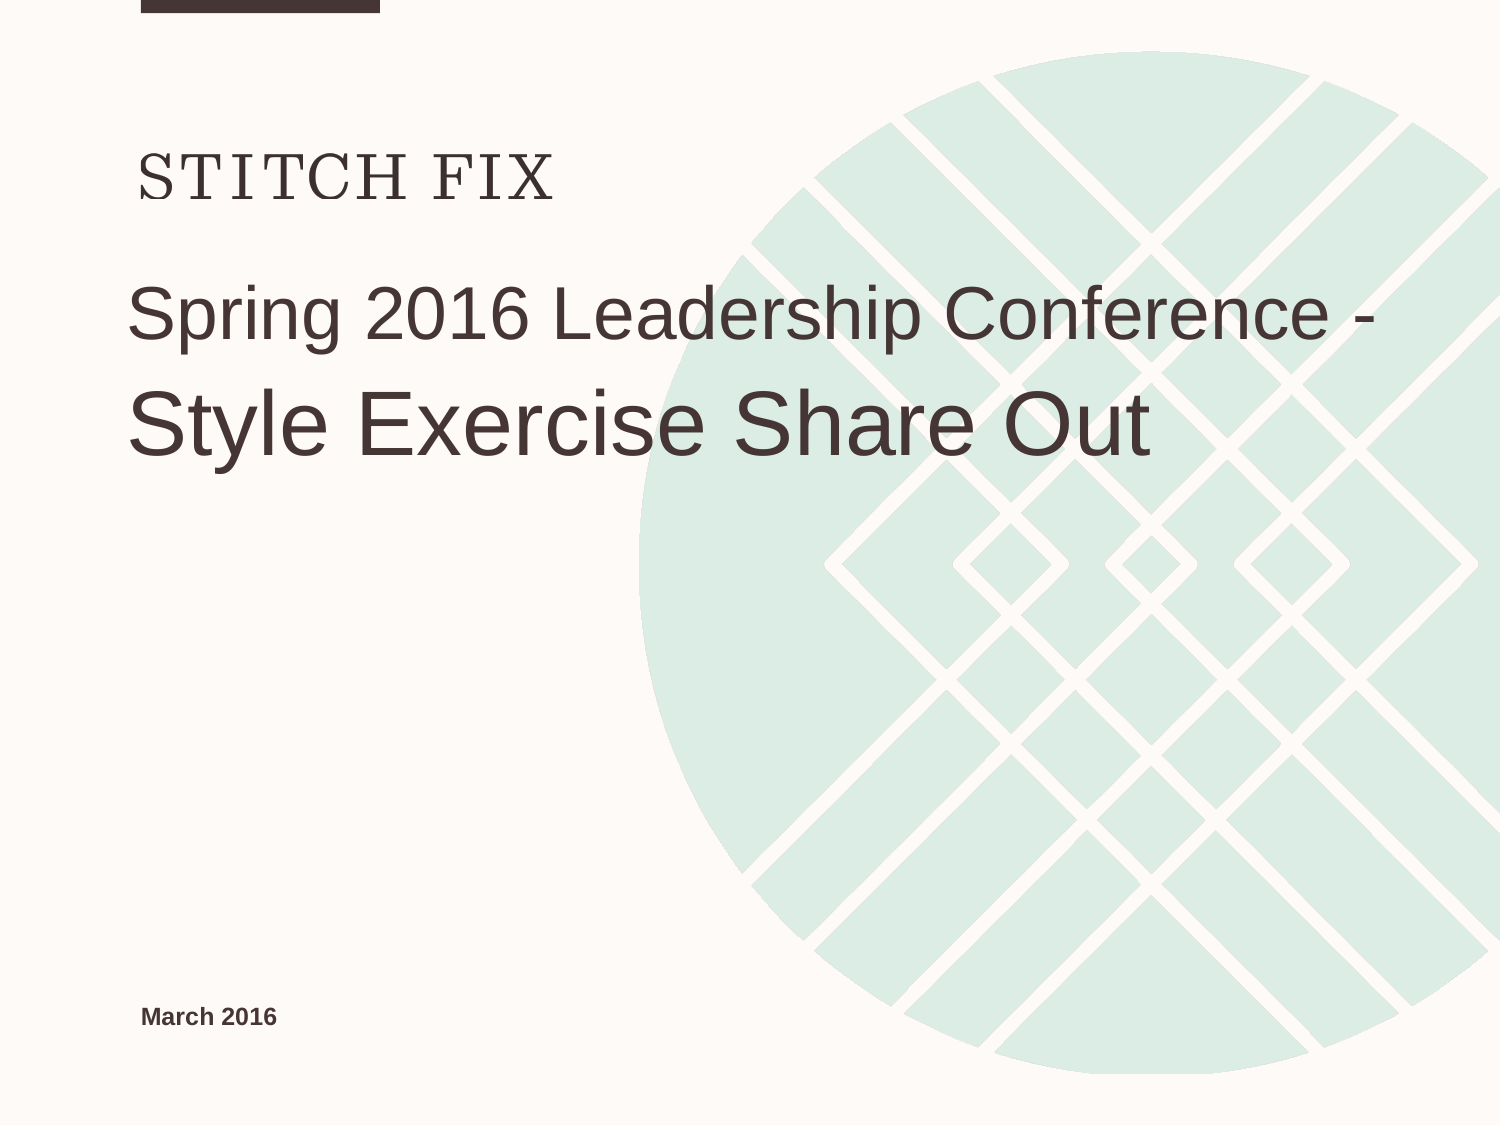

# Spring 2016 Leadership Conference -
Style Exercise Share Out
March 2016